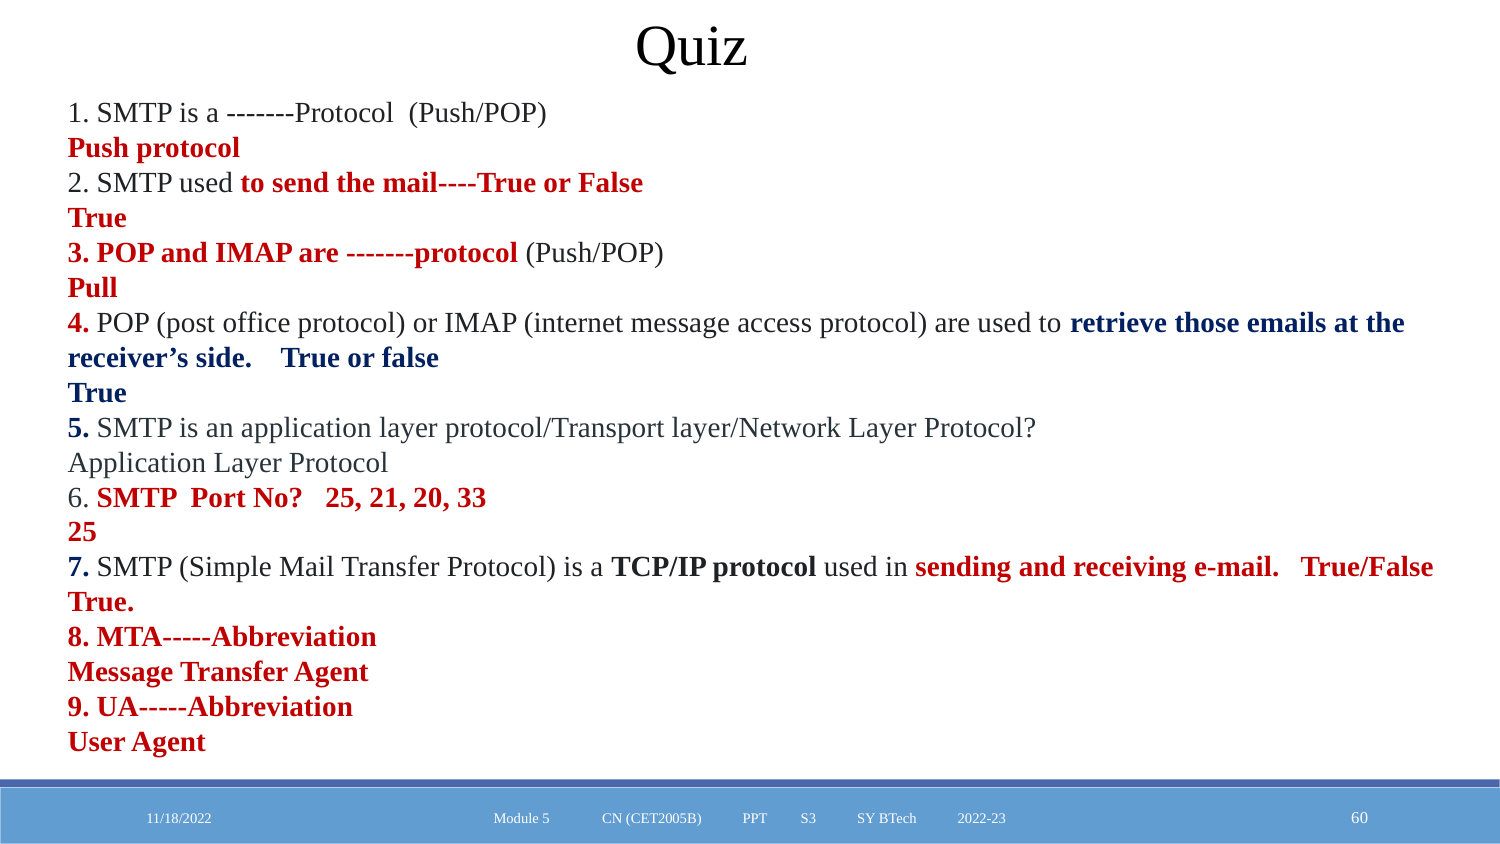

Quiz
1. SMTP is a -------Protocol  (Push/POP)
Push protocol
2. SMTP used to send the mail----True or False
True
3. POP and IMAP are -------protocol (Push/POP)
Pull
4. POP (post office protocol) or IMAP (internet message access protocol) are used to retrieve those emails at the receiver’s side.    True or false
True
5. SMTP is an application layer protocol/Transport layer/Network Layer Protocol?
Application Layer Protocol
6. SMTP  Port No?   25, 21, 20, 33
25
7. SMTP (Simple Mail Transfer Protocol) is a TCP/IP protocol used in sending and receiving e-mail.   True/False
True.
8. MTA-----Abbreviation
Message Transfer Agent
9. UA-----Abbreviation
User Agent

11/18/2022
Module 5              CN (CET2005B)           PPT         S3           SY BTech           2022-23
60